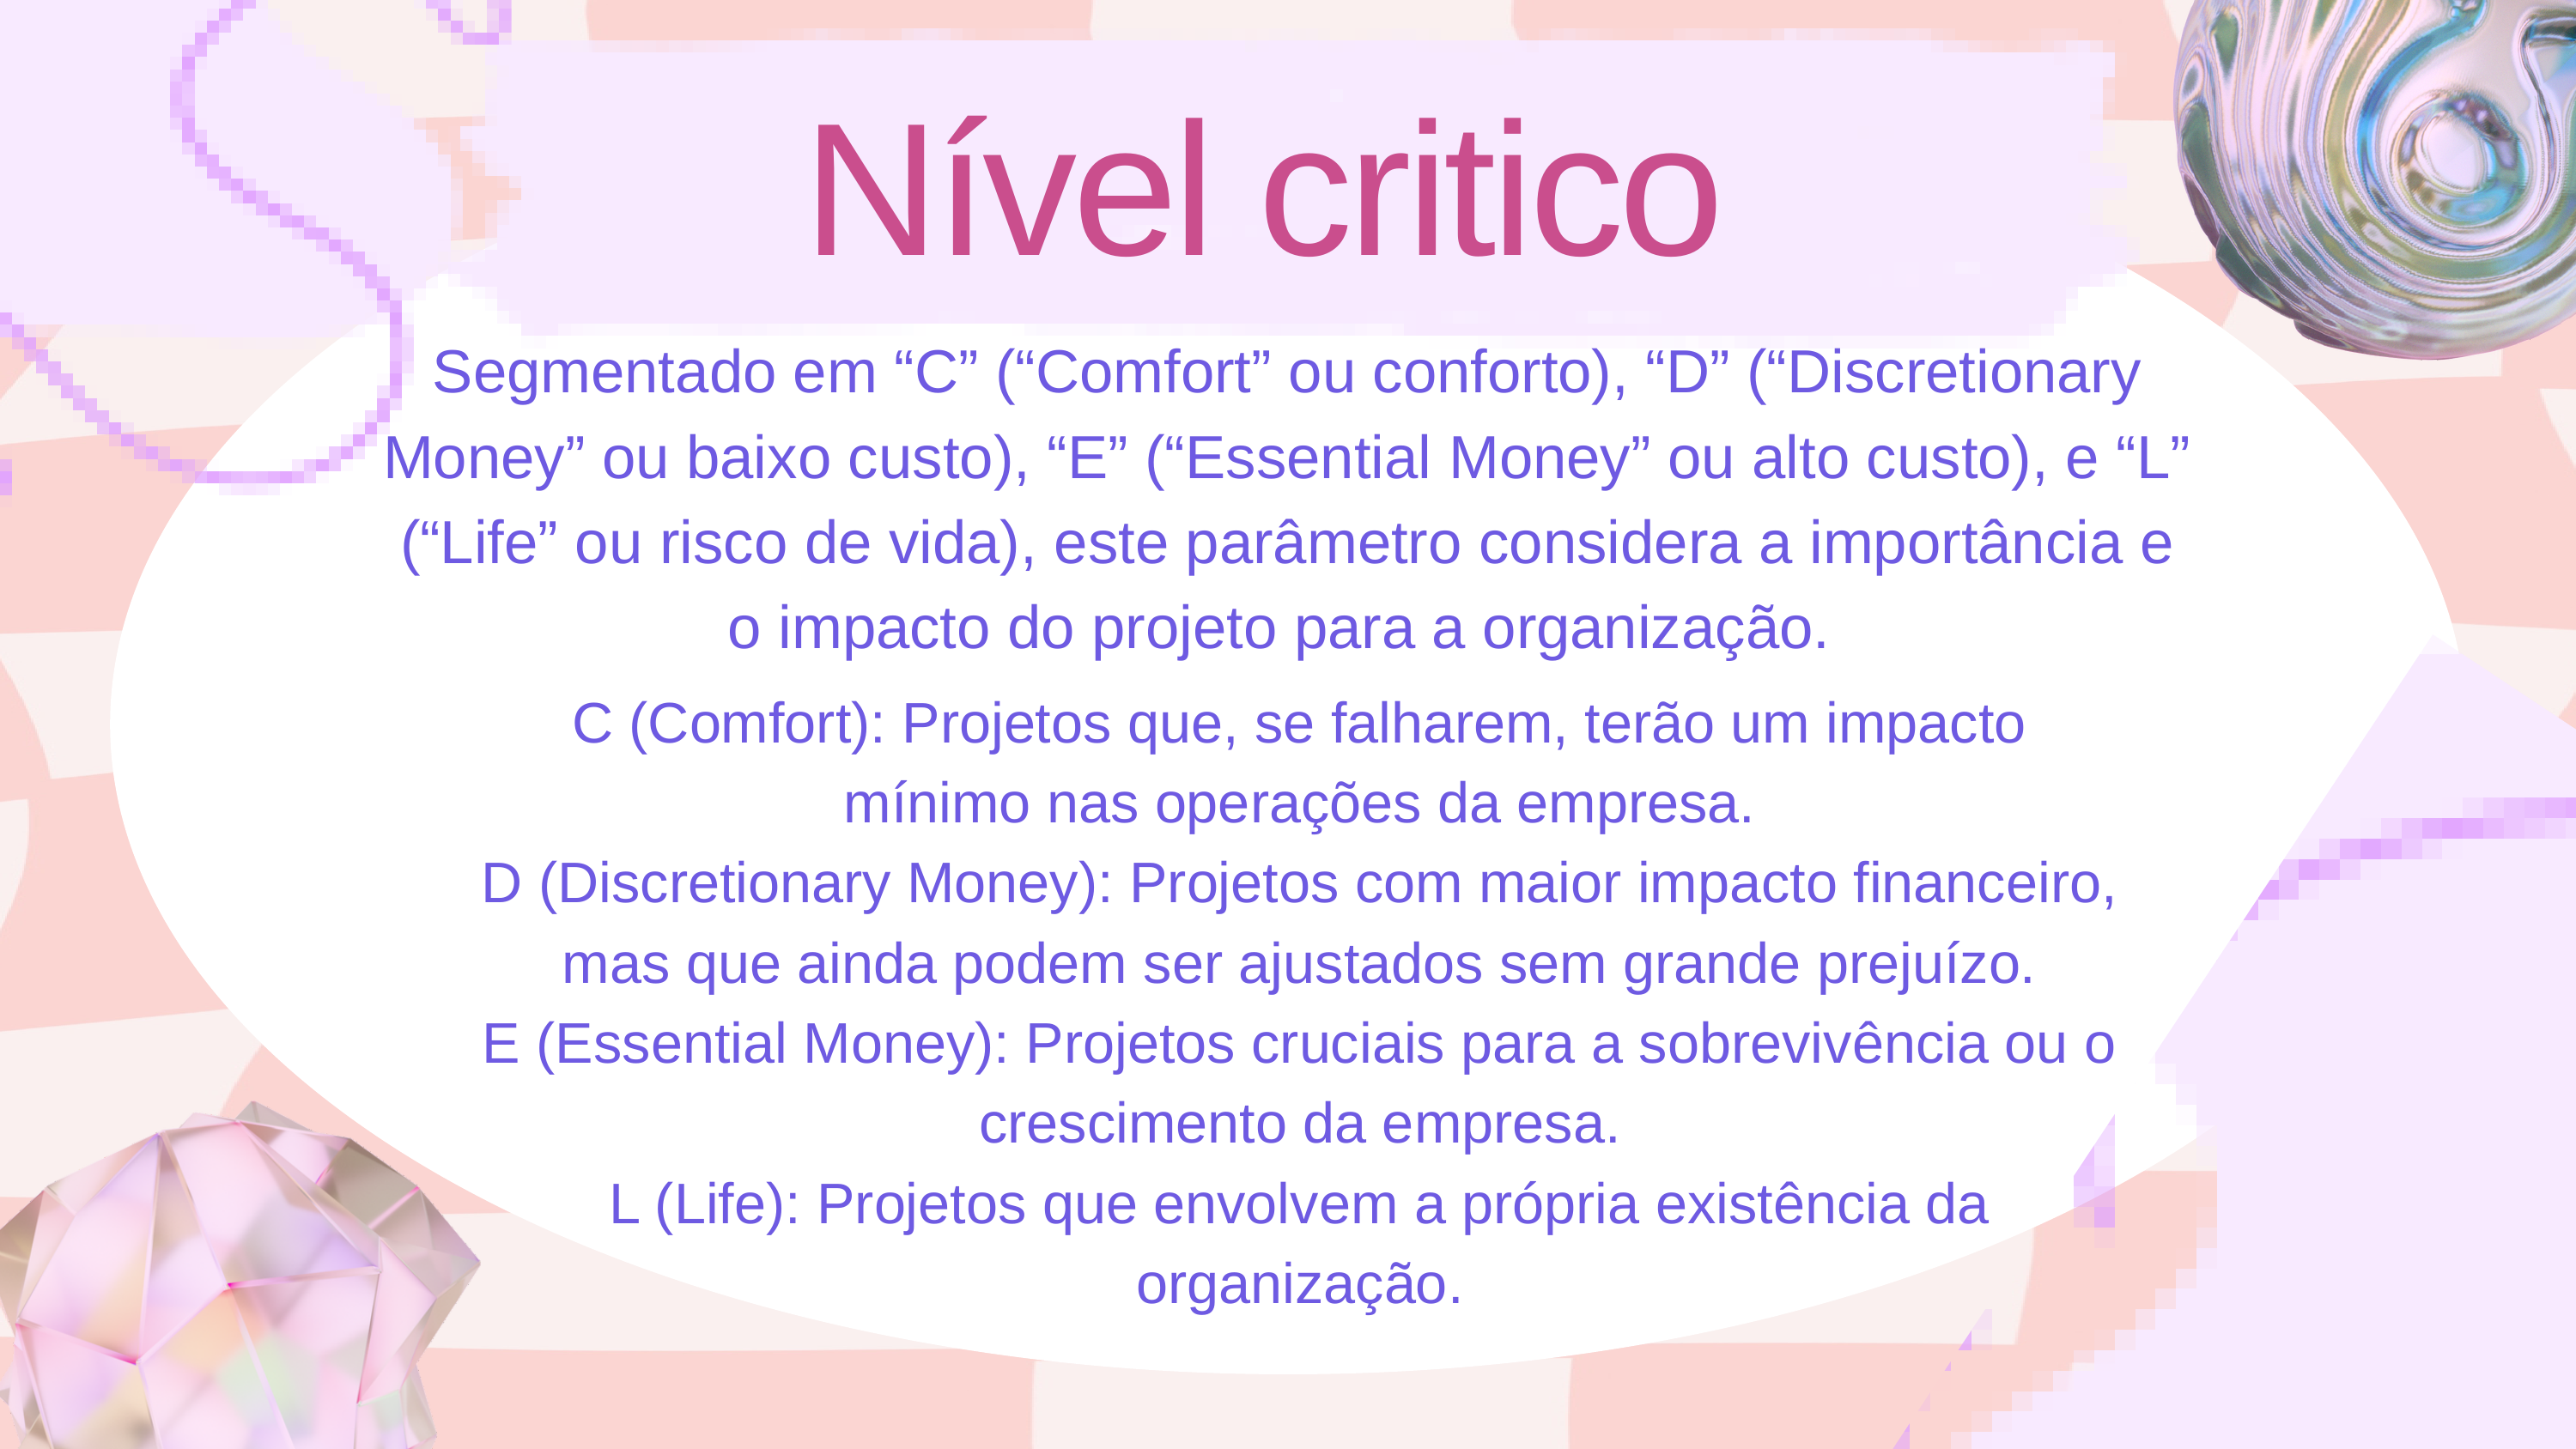

Nível critico
Segmentado em “C” (“Comfort” ou conforto), “D” (“Discretionary Money” ou baixo custo), “E” (“Essential Money” ou alto custo), e “L” (“Life” ou risco de vida), este parâmetro considera a importância e o impacto do projeto para a organização.

C (Comfort): Projetos que, se falharem, terão um impacto mínimo nas operações da empresa.
D (Discretionary Money): Projetos com maior impacto financeiro, mas que ainda podem ser ajustados sem grande prejuízo.
E (Essential Money): Projetos cruciais para a sobrevivência ou o crescimento da empresa.
L (Life): Projetos que envolvem a própria existência da organização.